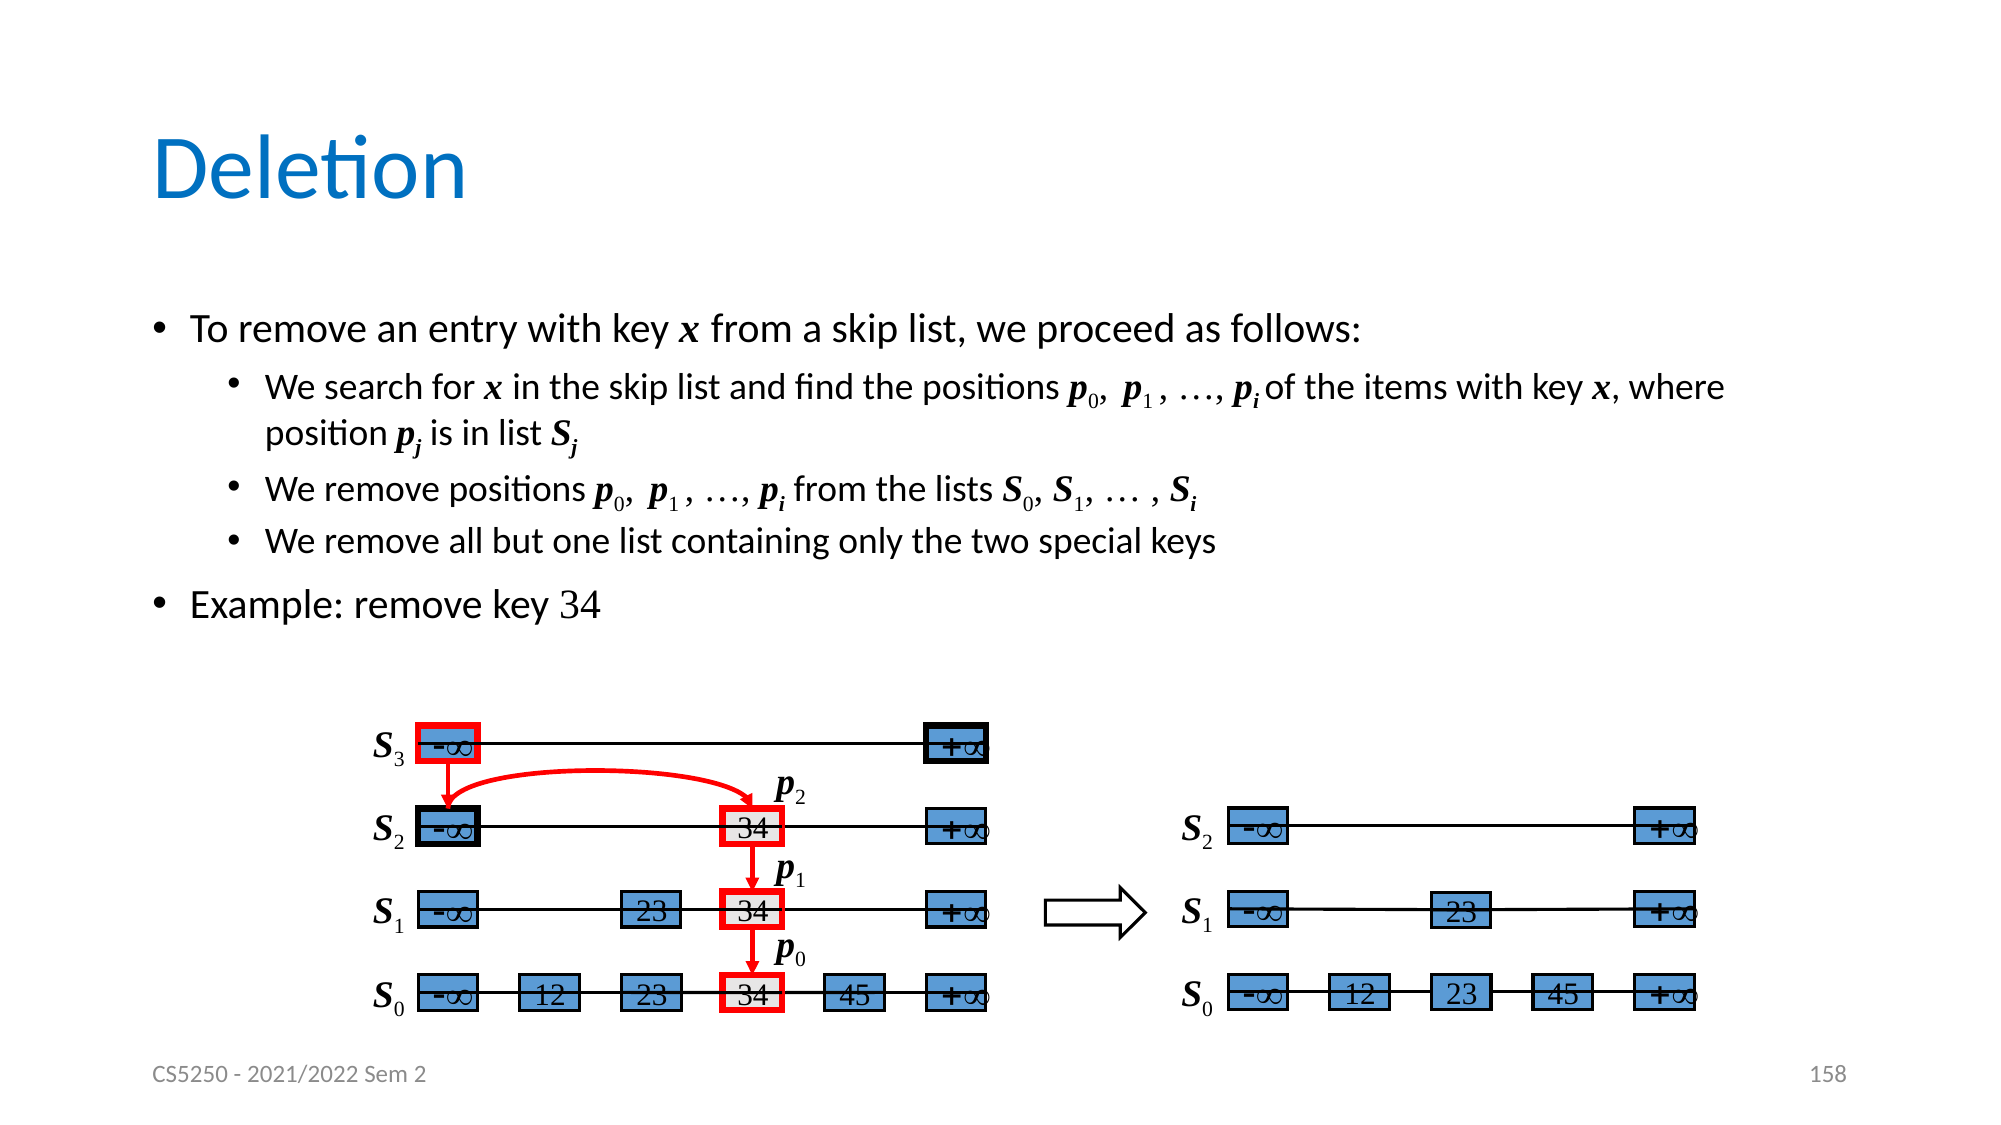

# Deletion
To remove an entry with key x from a skip list, we proceed as follows:
We search for x in the skip list and find the positions p0,  p1 , …, pi of the items with key x, where position pj is in list Sj
We remove positions p0,  p1 , …, pi from the lists S0, S1, … , Si
We remove all but one list containing only the two special keys
Example: remove key 34
S3
−∞
+∞
p2
S2
S2
−∞
+∞
−∞
34
+∞
p1
S1
S1

−∞
+∞
−∞
23
34
+∞
23
p0
S0
S0
−∞
12
23
45
+∞
−∞
12
23
45
+∞
34
CS5250 - 2021/2022 Sem 2
158